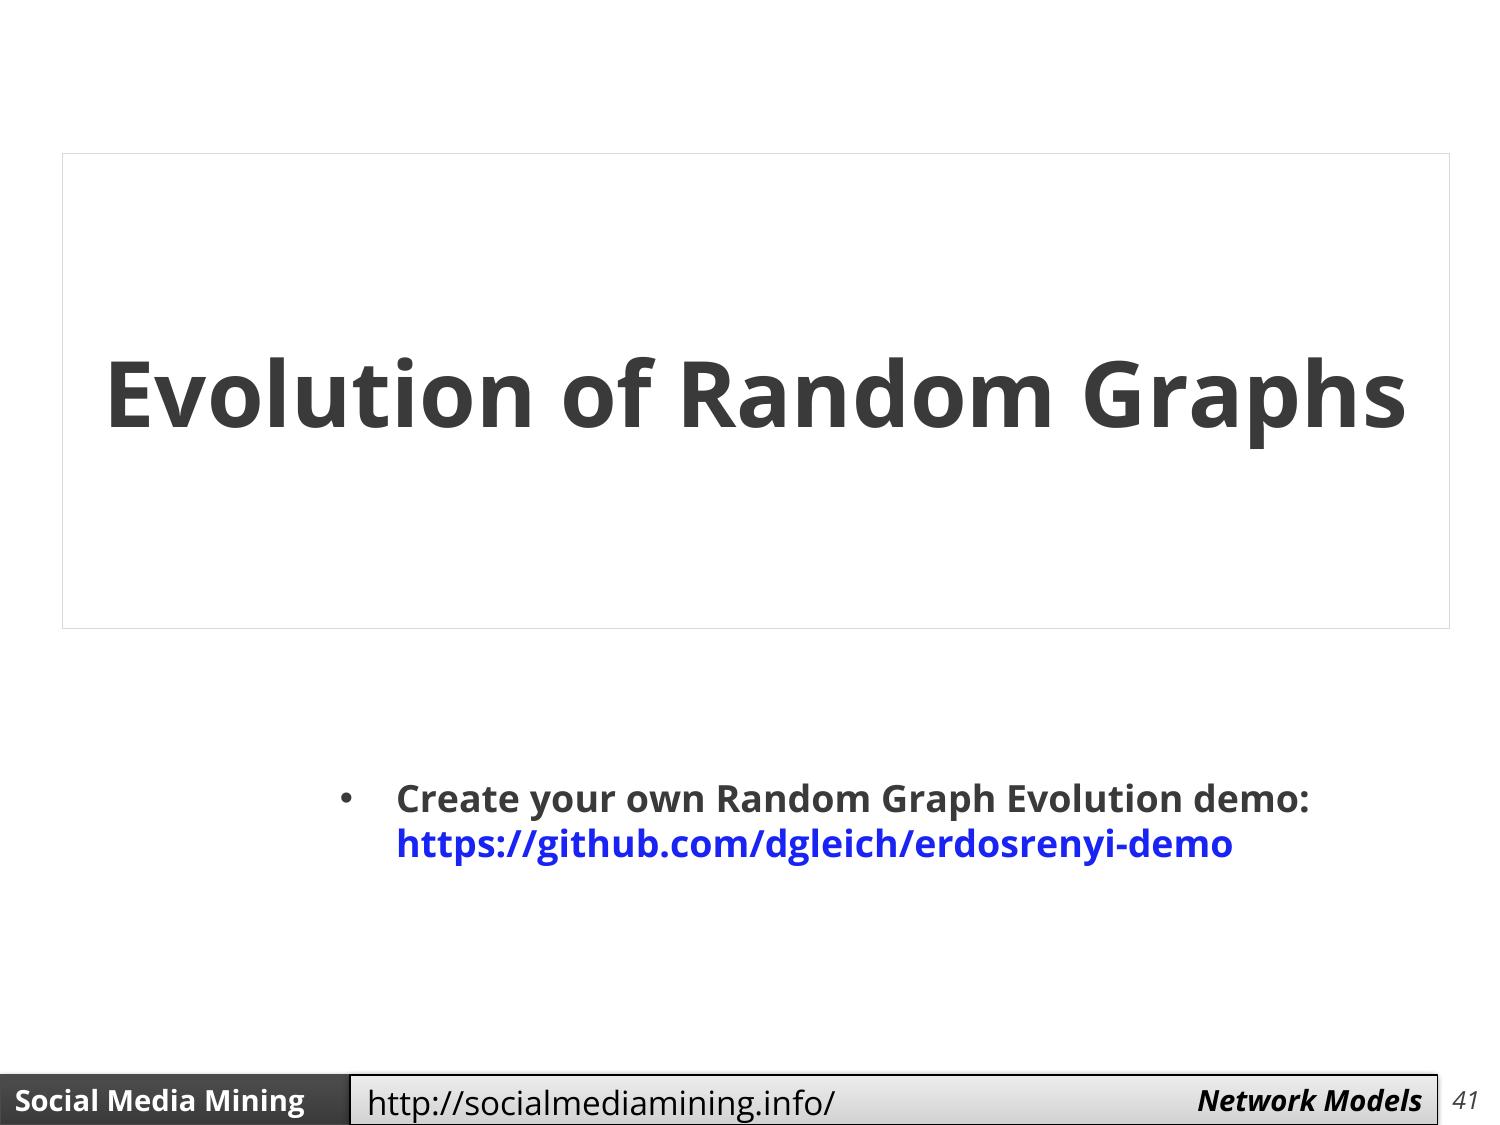

# Evolution of Random Graphs
Create your own Random Graph Evolution demo: https://github.com/dgleich/erdosrenyi-demo